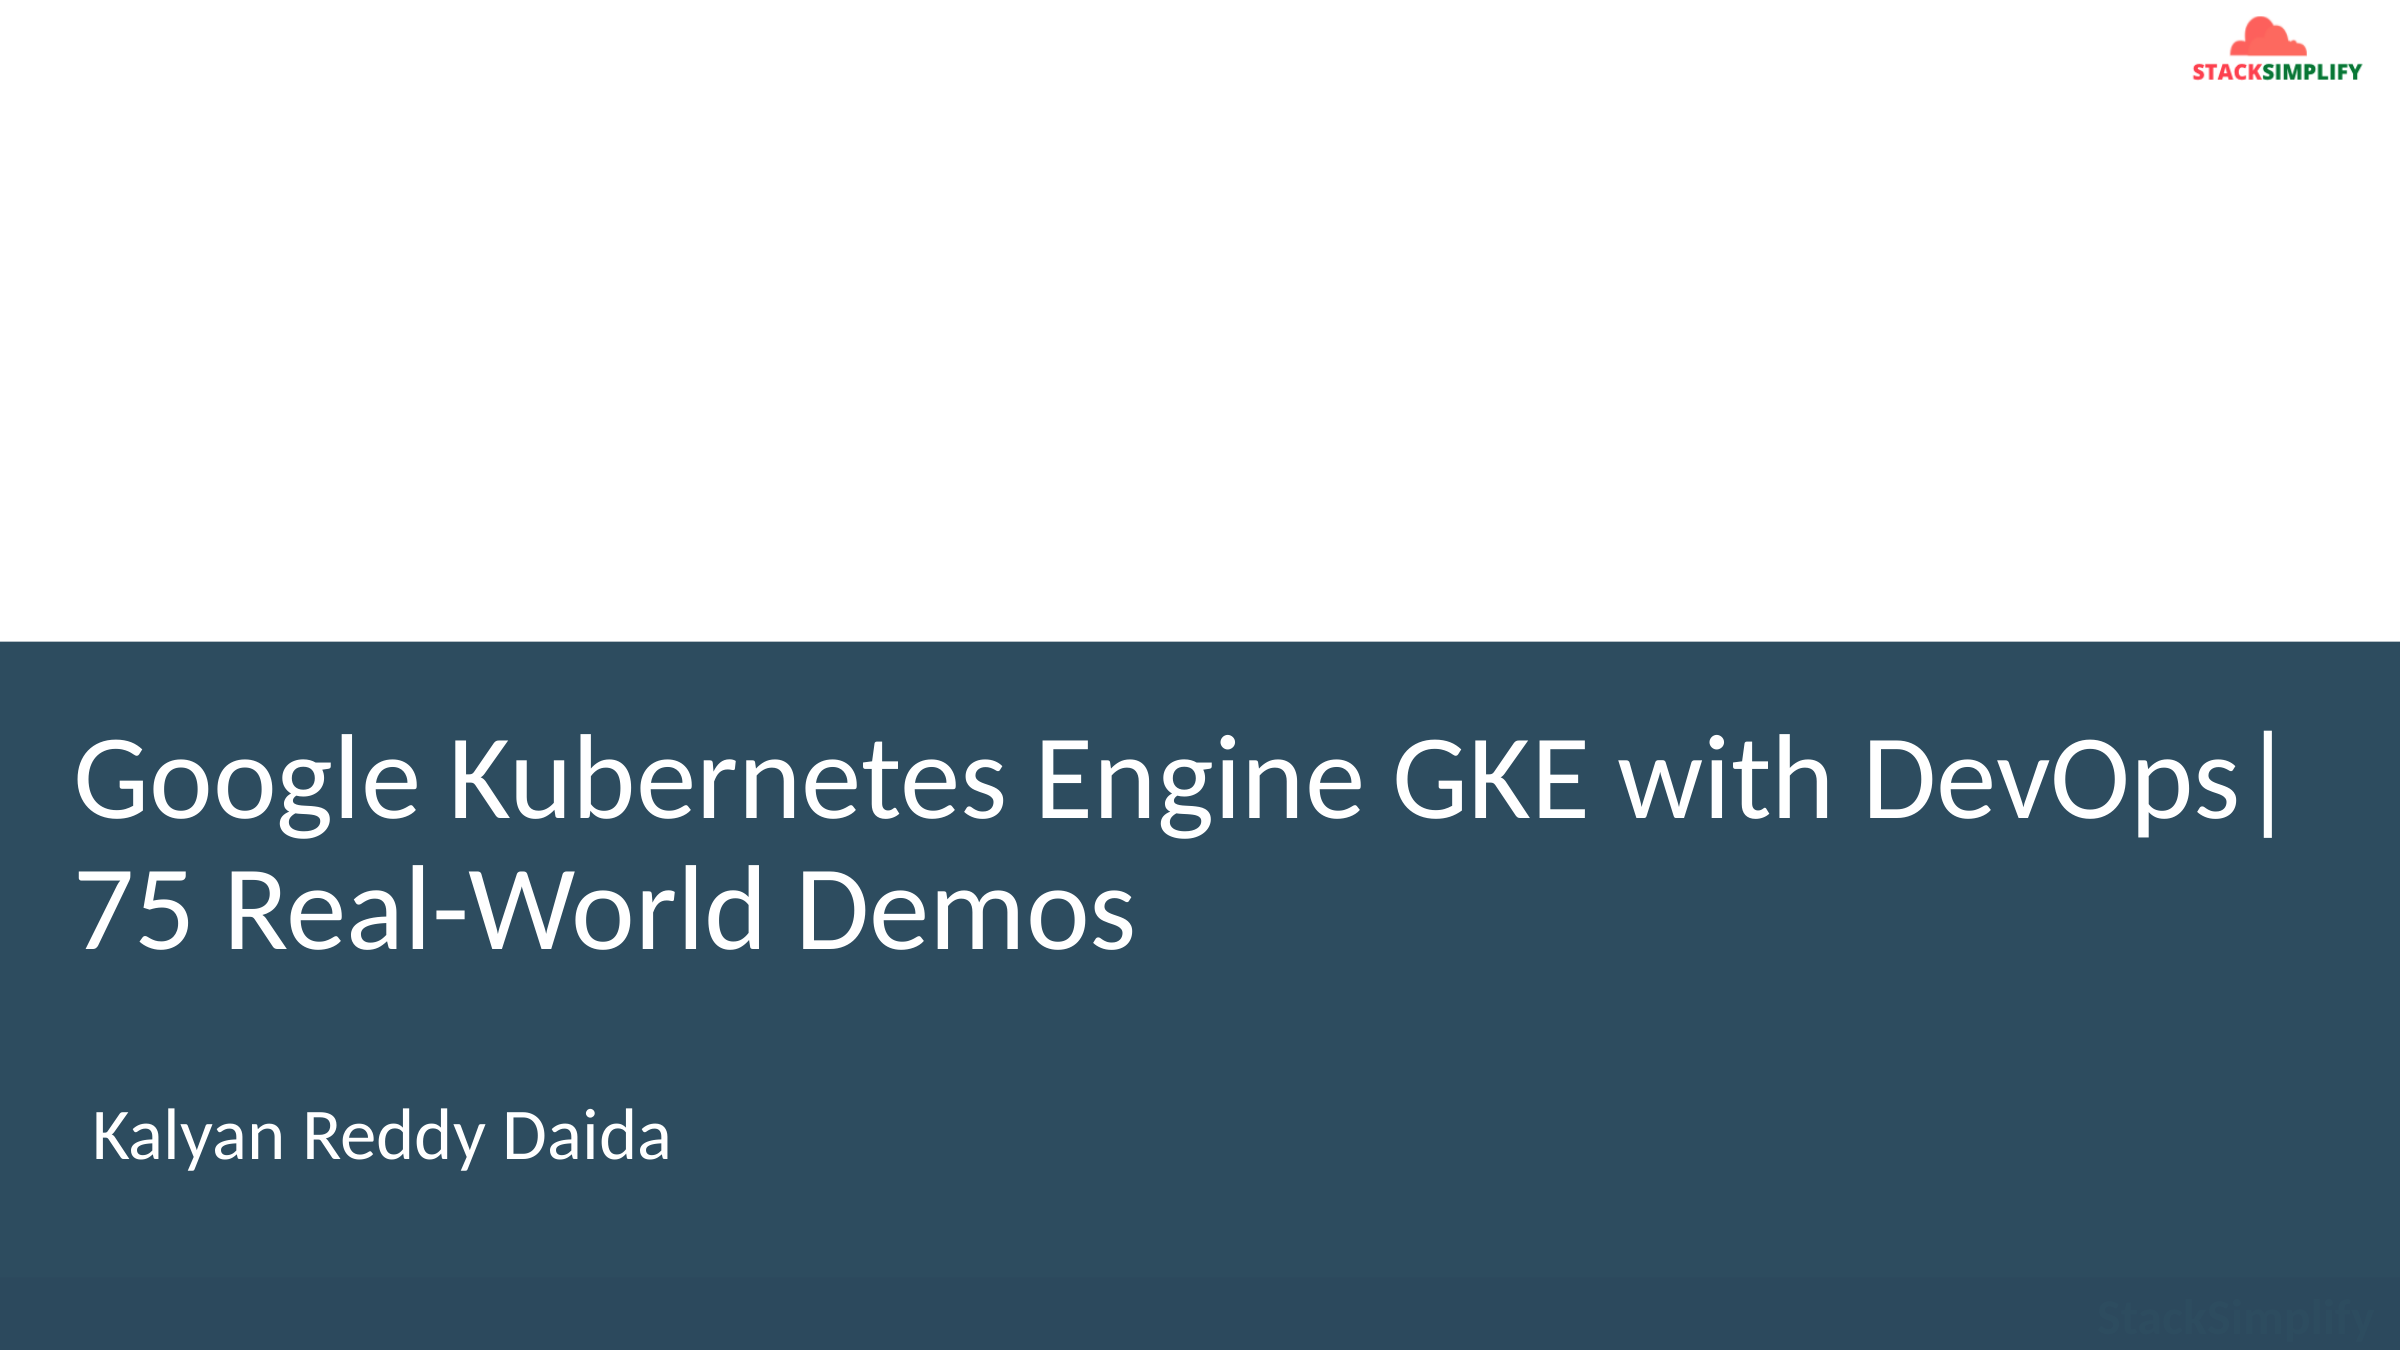

# Google Kubernetes Engine GKE with DevOps|75 Real-World Demos
Kalyan Reddy Daida